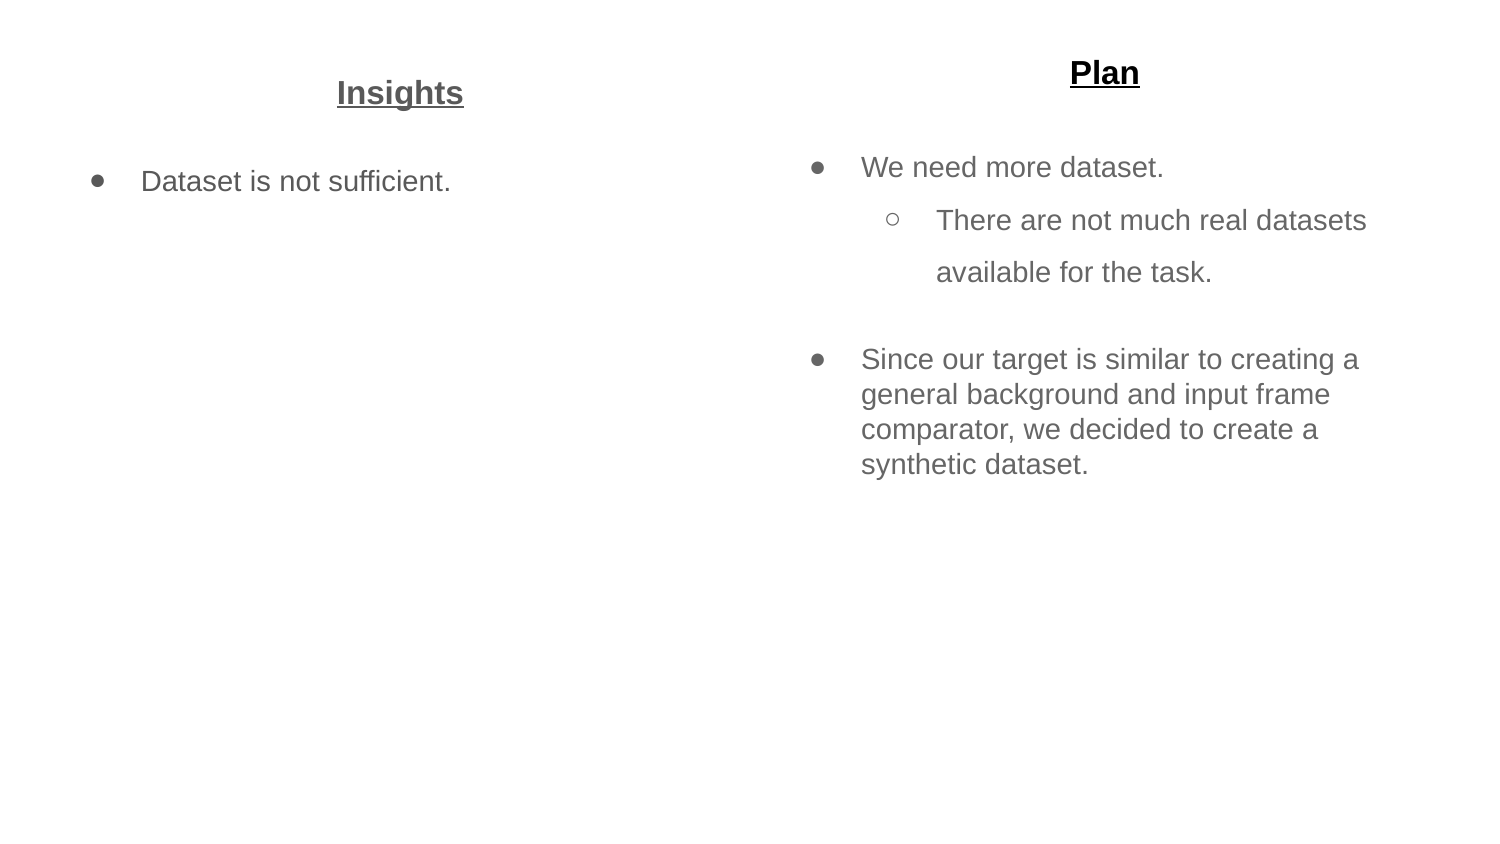

Insights
Dataset is not sufficient.

Plan

We need more dataset.
There are not much real datasets available for the task.

Since our target is similar to creating a general background and input frame comparator, we decided to create a synthetic dataset.